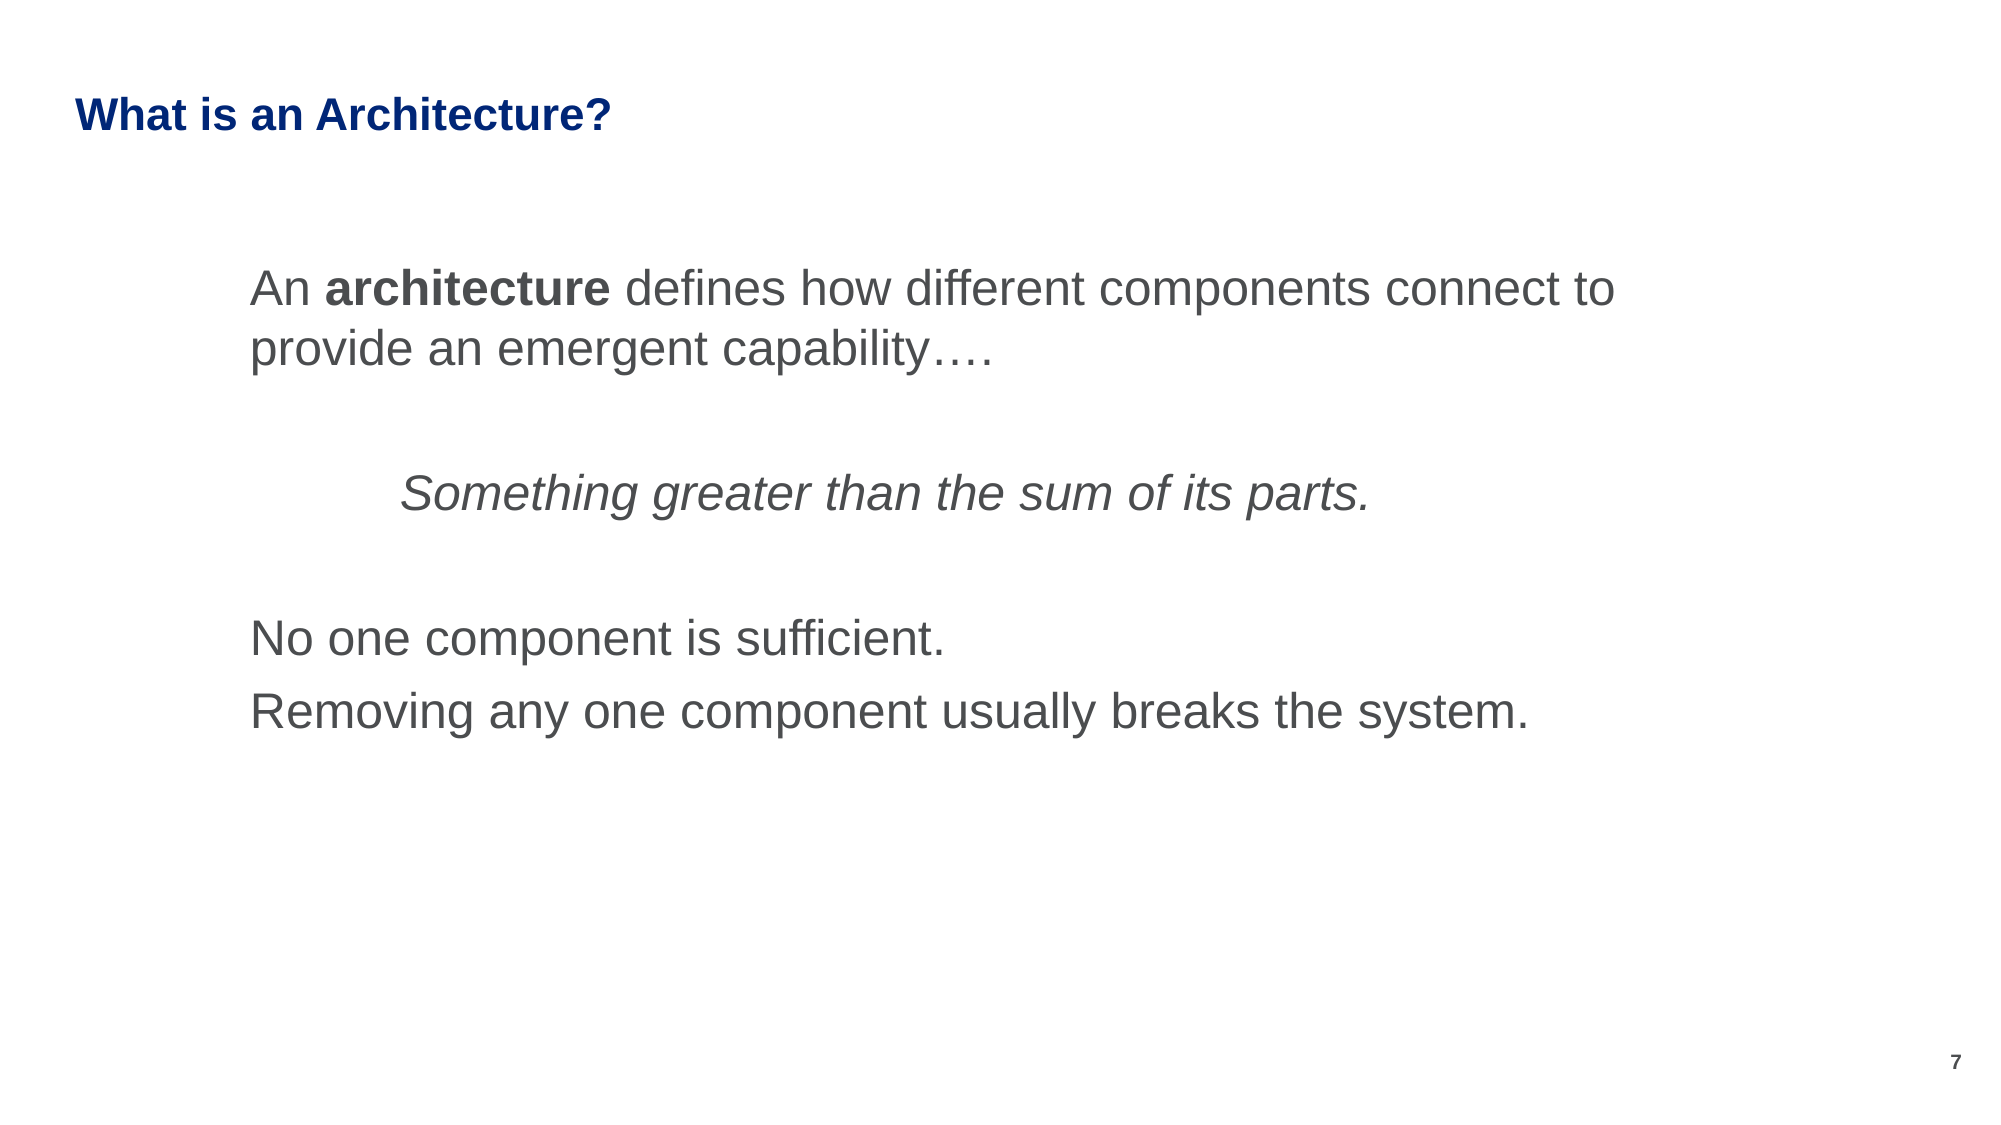

# What is an Architecture?
An architecture defines how different components connect to provide an emergent capability….

	Something greater than the sum of its parts.

No one component is sufficient.
Removing any one component usually breaks the system.